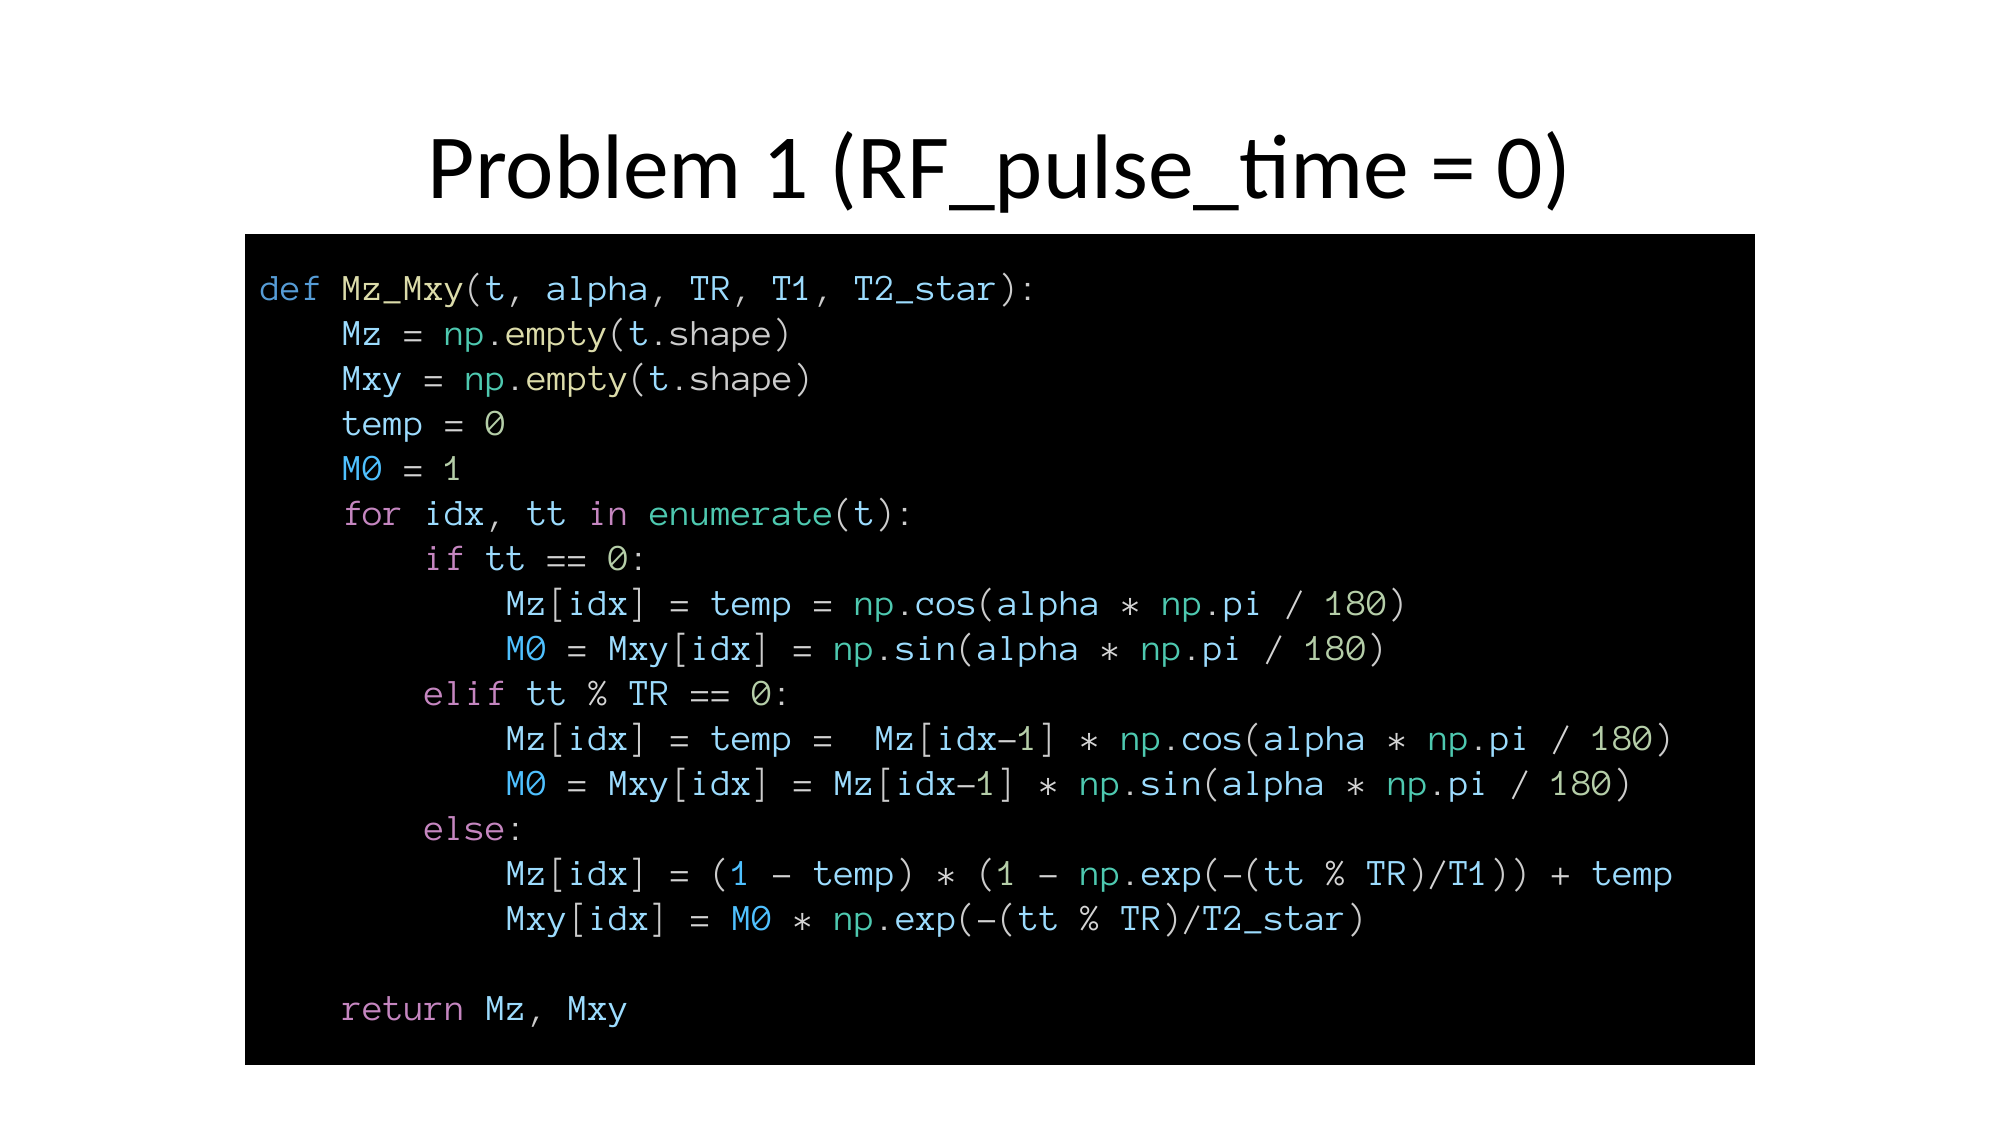

# Problem 1 (RF_pulse_time = 0)

def Mz_Mxy(t, alpha, TR, T1, T2_star):
    Mz = np.empty(t.shape)
    Mxy = np.empty(t.shape)
    temp = 0
    M0 = 1
    for idx, tt in enumerate(t):
        if tt == 0:
            Mz[idx] = temp = np.cos(alpha * np.pi / 180)
            M0 = Mxy[idx] = np.sin(alpha * np.pi / 180)
        elif tt % TR == 0:
            Mz[idx] = temp =  Mz[idx-1] * np.cos(alpha * np.pi / 180)
            M0 = Mxy[idx] = Mz[idx-1] * np.sin(alpha * np.pi / 180)
        else:
            Mz[idx] = (1 - temp) * (1 - np.exp(-(tt % TR)/T1)) + temp
            Mxy[idx] = M0 * np.exp(-(tt % TR)/T2_star)

    return Mz, Mxy